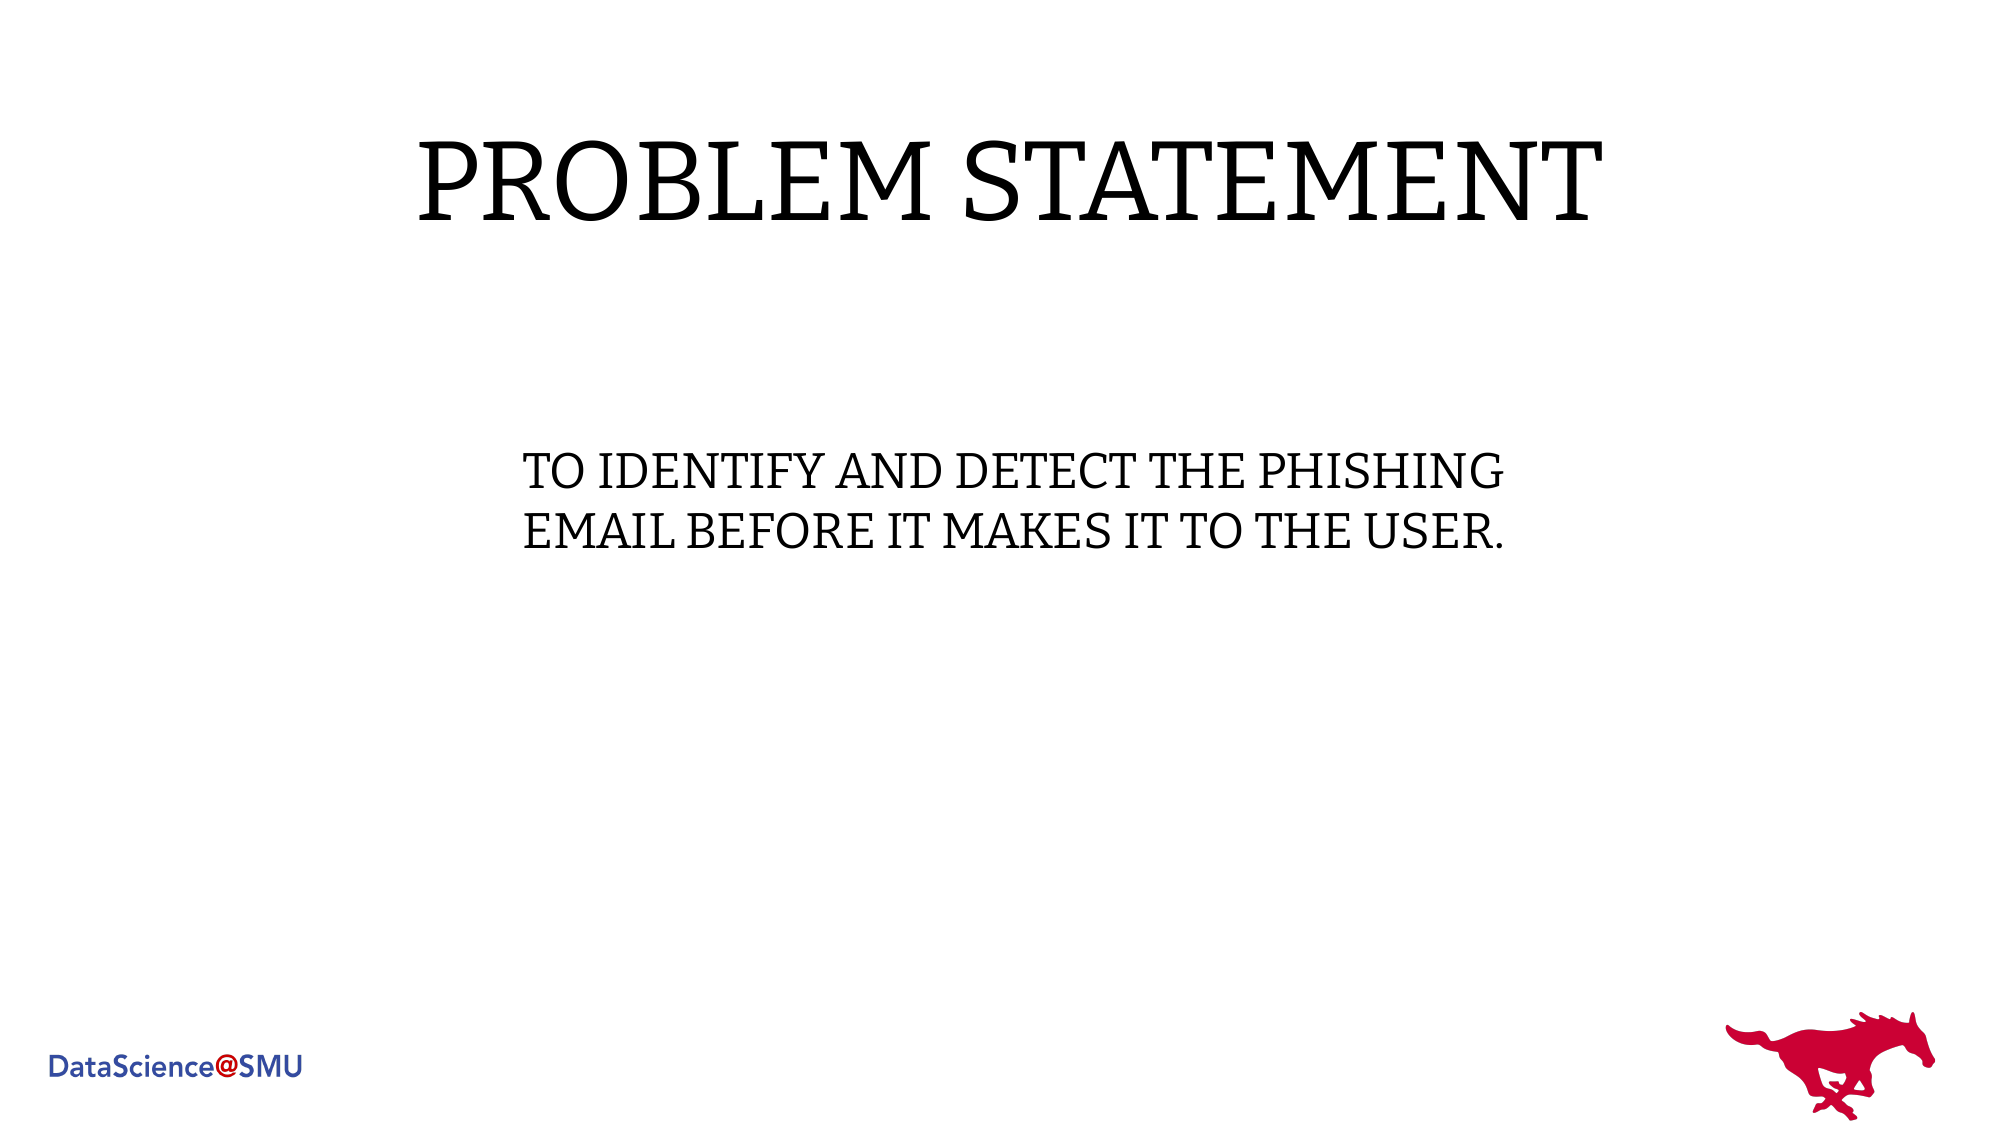

# Problem Statement
To identify and detect the phishing email before it makes it to the User.